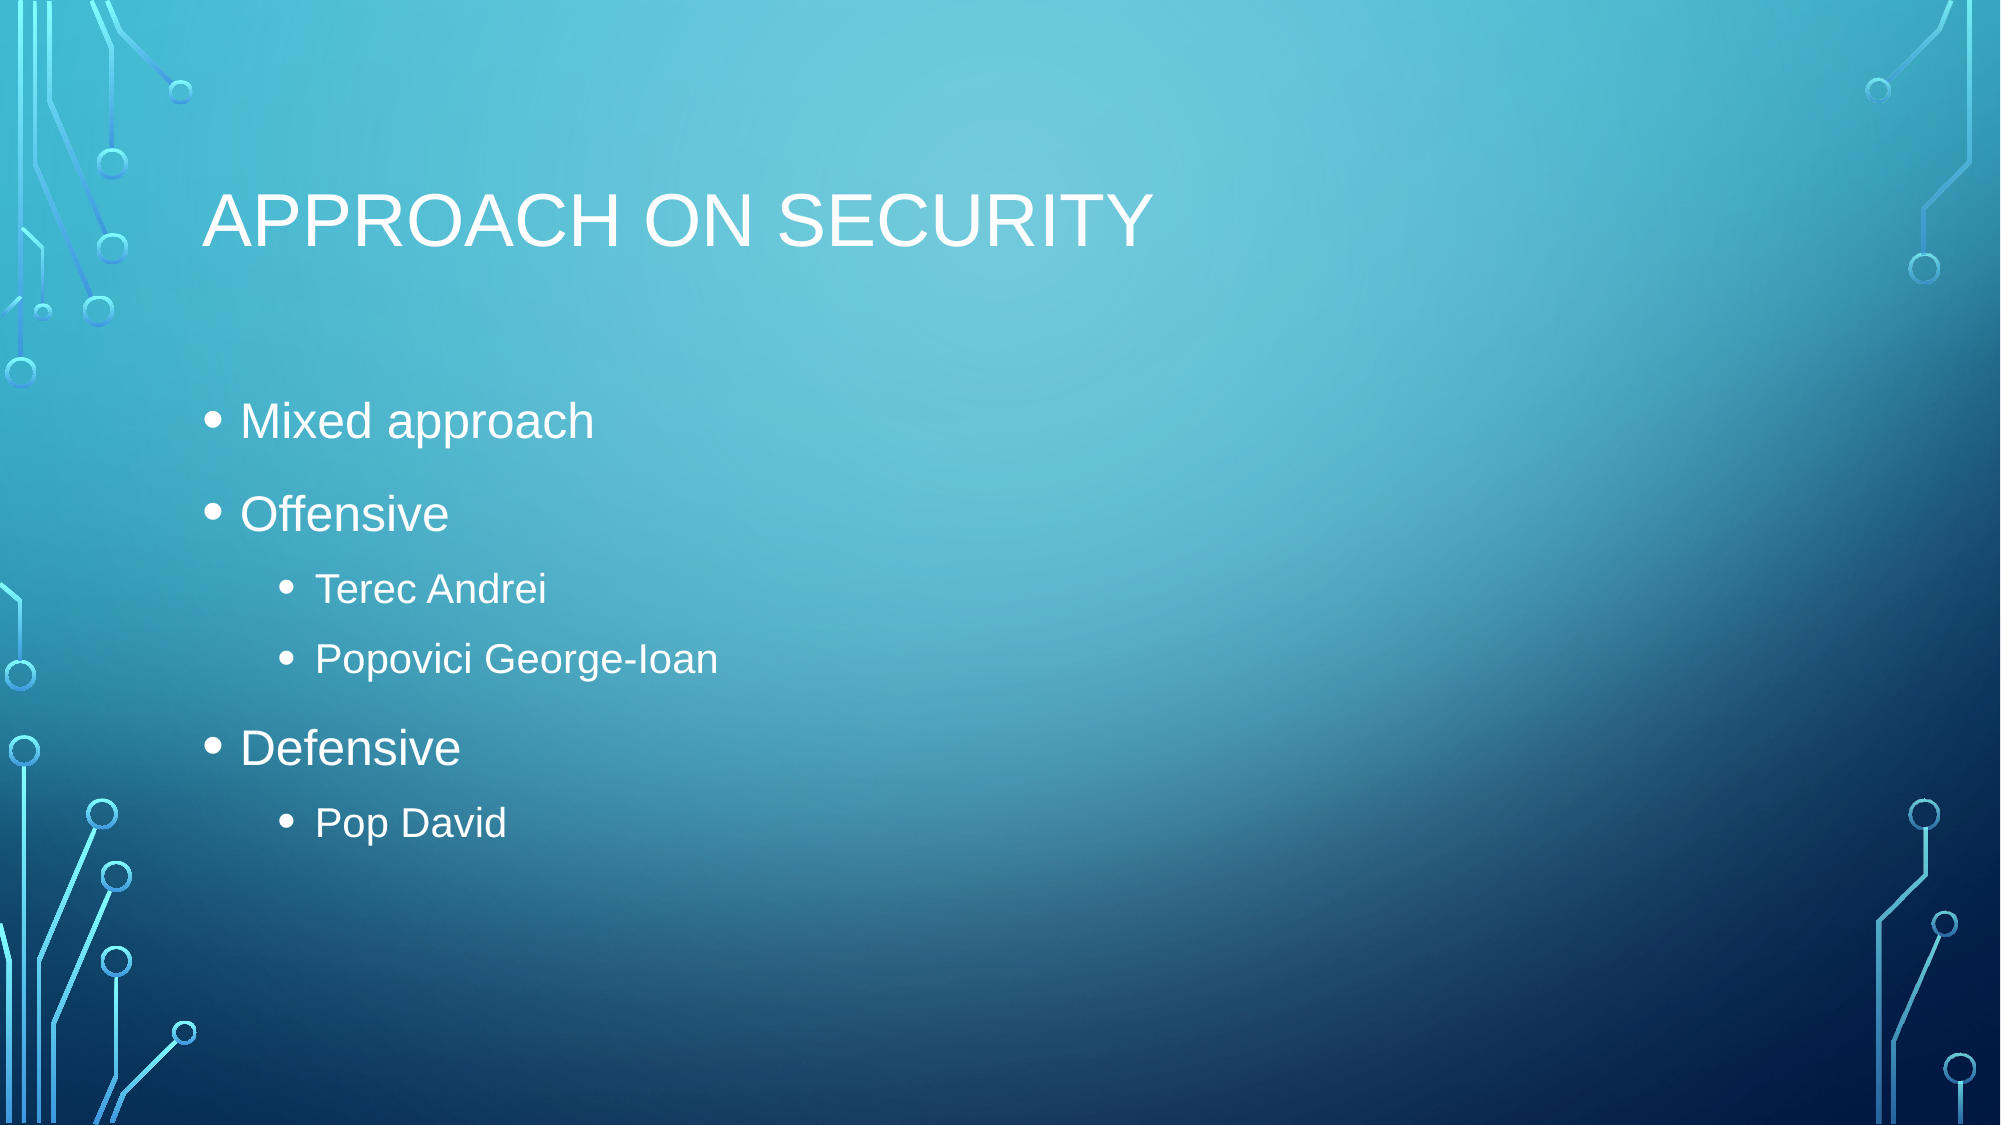

# Approach on security
Mixed approach
Offensive
Terec Andrei
Popovici George-Ioan
Defensive
Pop David